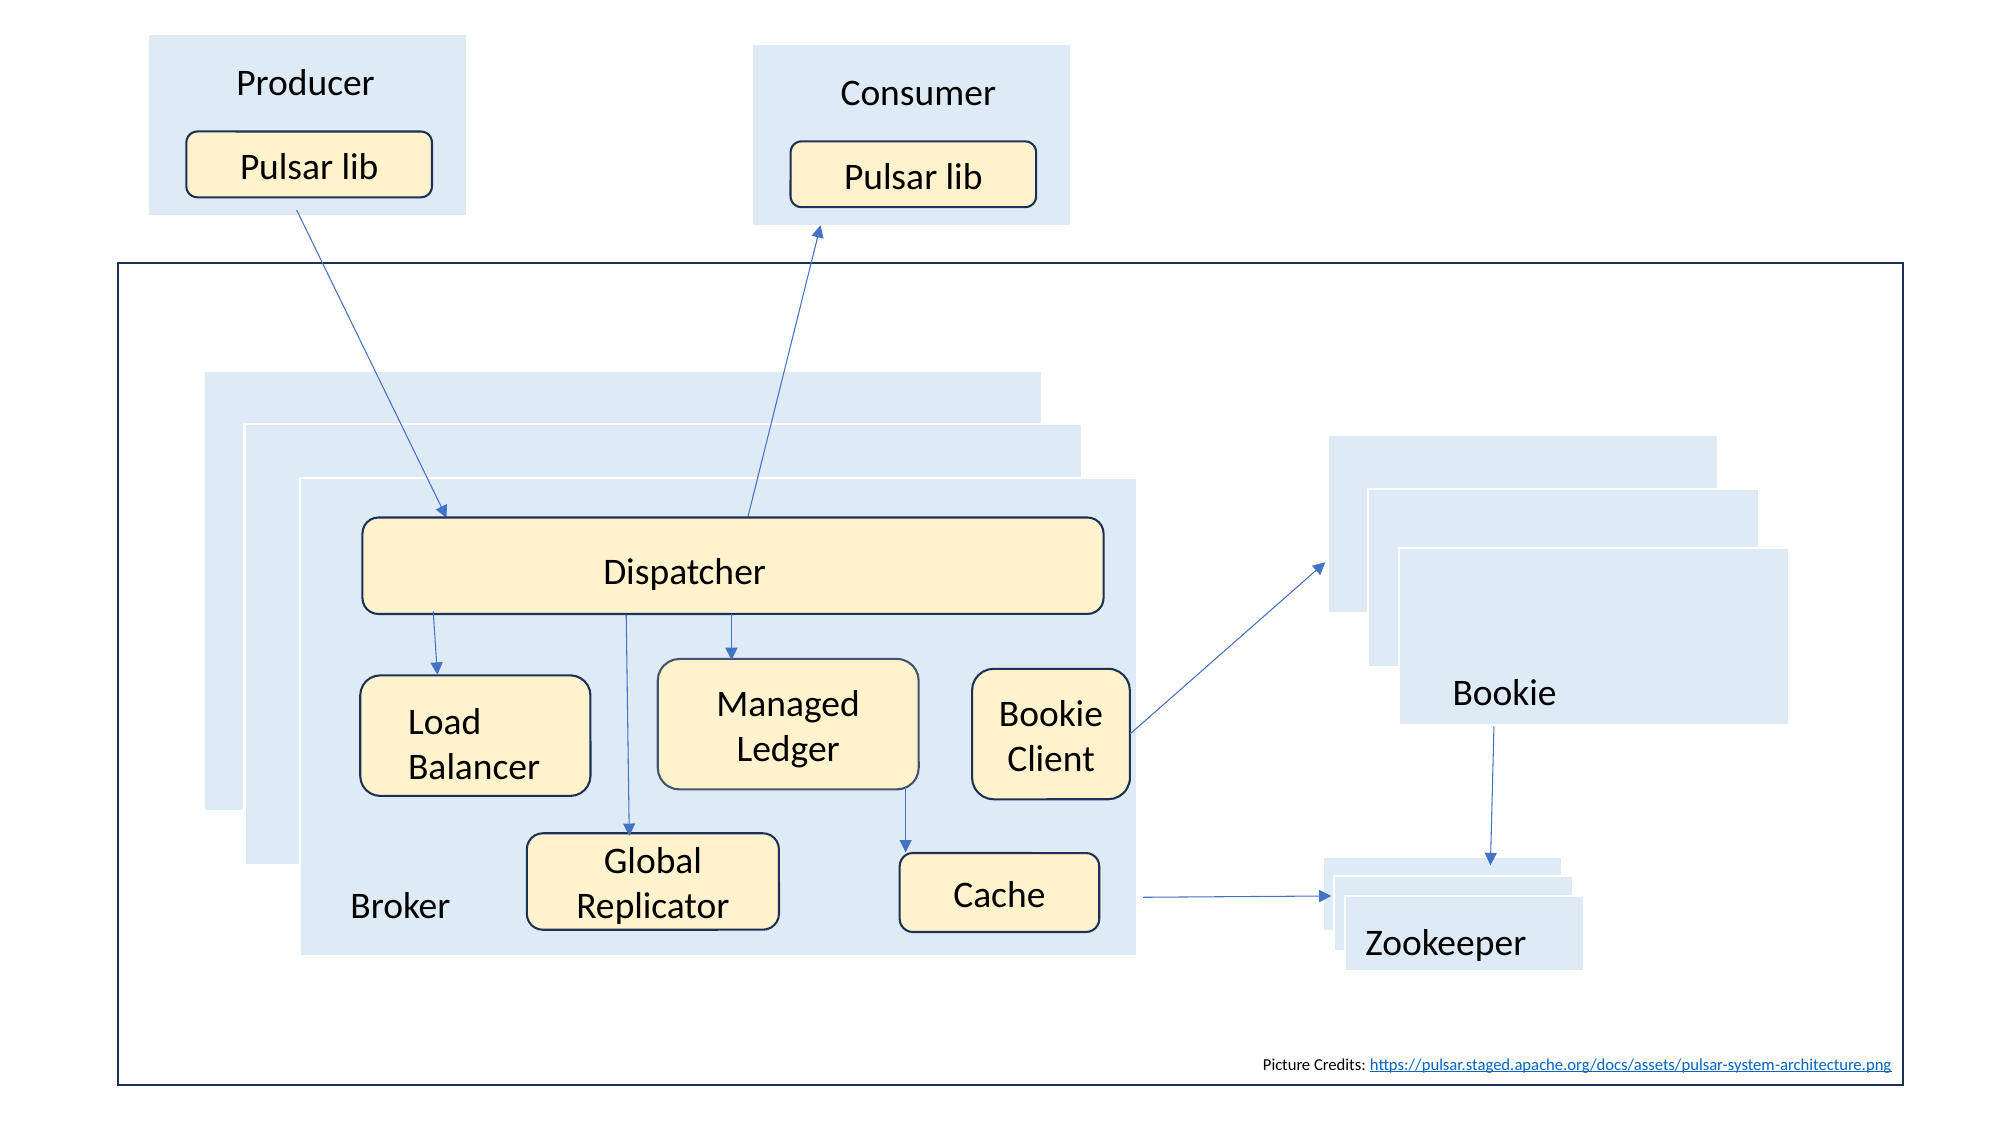

Producer
Consumer
Pulsar lib
Pulsar lib

Bookie

Dispatcher
Managed Ledger
Bookie Client

Load Balancer
Global Replicator
Cache

Zookeeper

Broker

8
Picture Credits: https://pulsar.staged.apache.org/docs/assets/pulsar-system-architecture.png